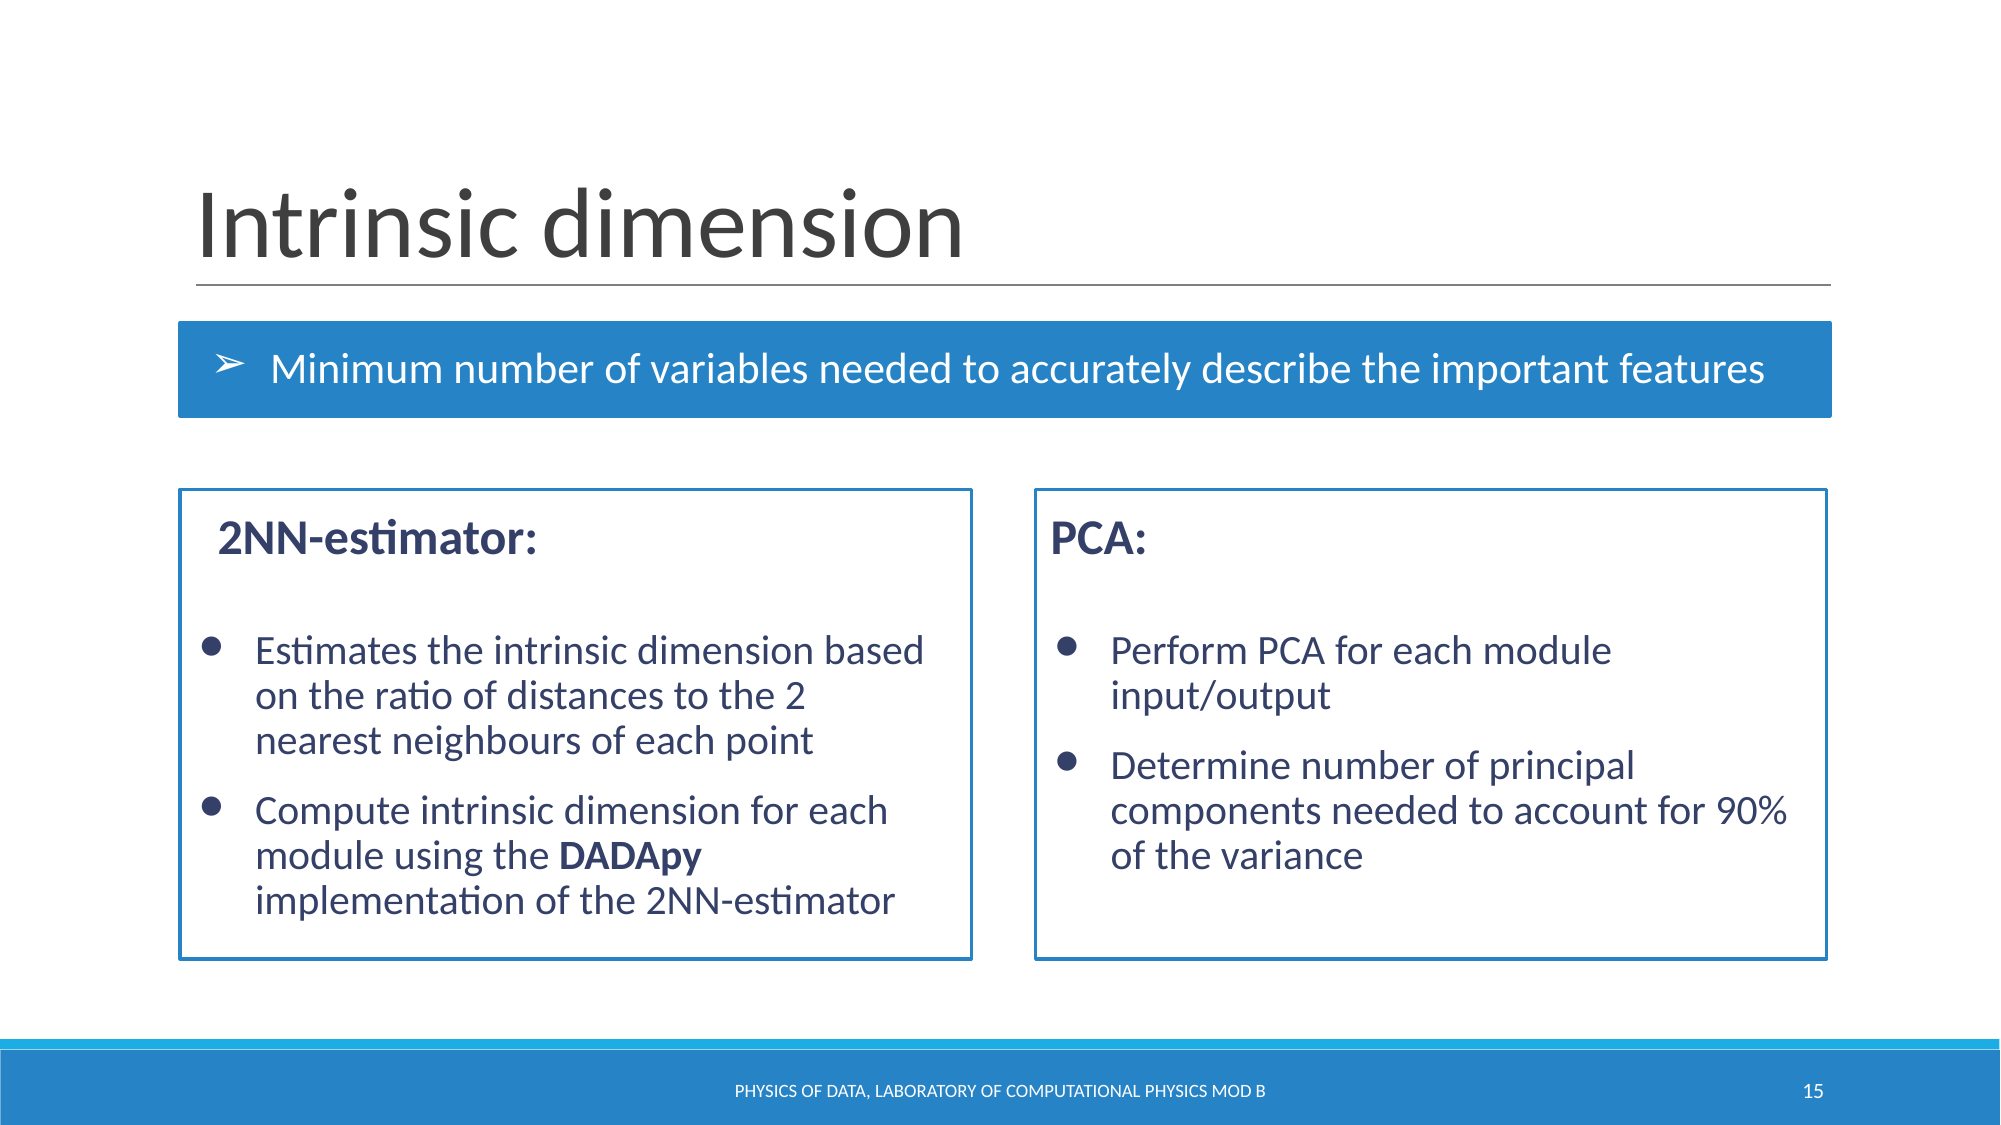

# Intrinsic dimension
Minimum number of variables needed to accurately describe the important features
PCA:
2NN-estimator:

Estimates the intrinsic dimension based on the ratio of distances to the 2 nearest neighbours of each point
Compute intrinsic dimension for each module using the DADApy implementation of the 2NN-estimator
Perform PCA for each module input/output
Determine number of principal components needed to account for 90% of the variance
PHYSICS OF DATA, LABORATORY OF COMPUTATIONAL PHYSICS MOD B
15